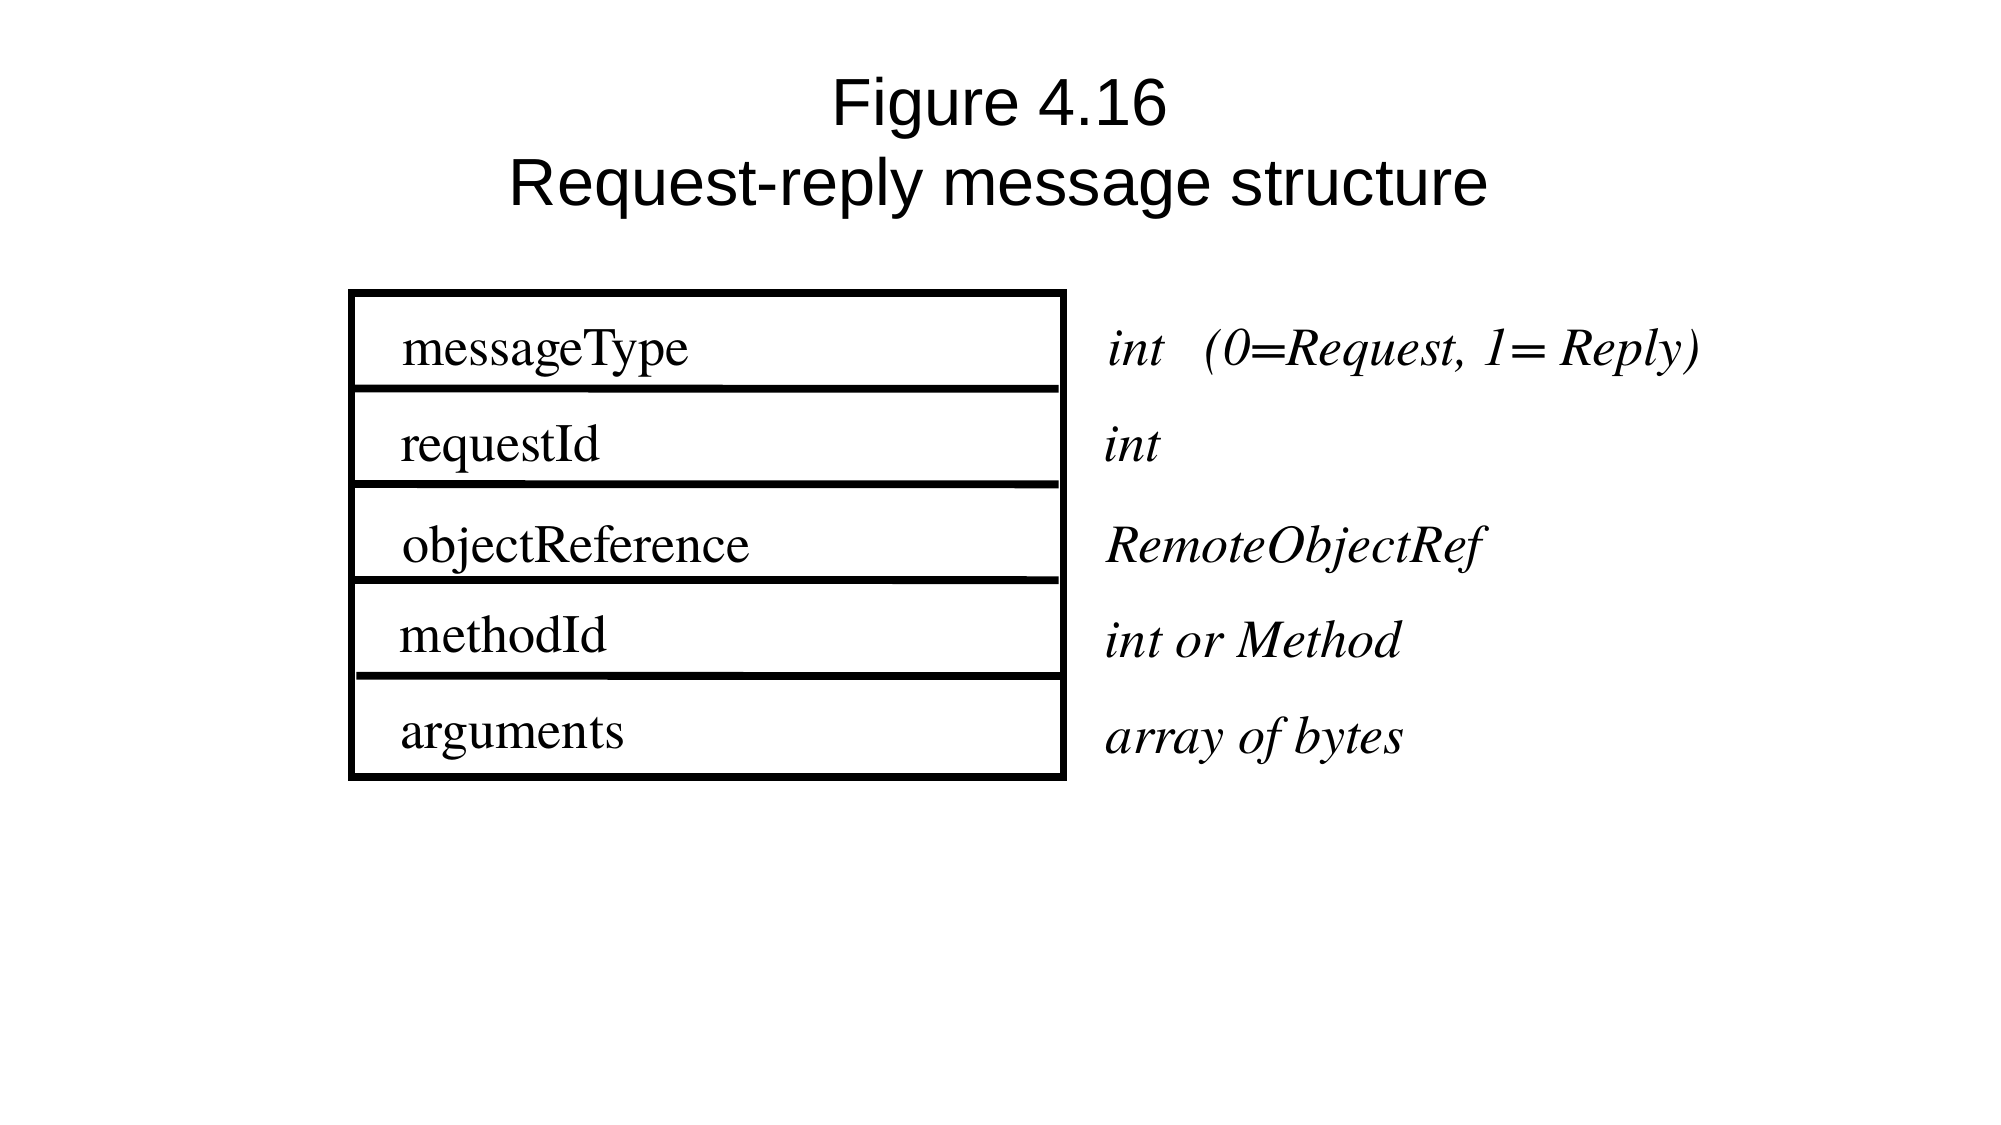

# Figure 4.16 Request-reply message structure

messageType
int   (0=Request, 1= Reply)

requestId
int

objectReference
RemoteObjectRef

methodId
int or Method

arguments
array of bytes